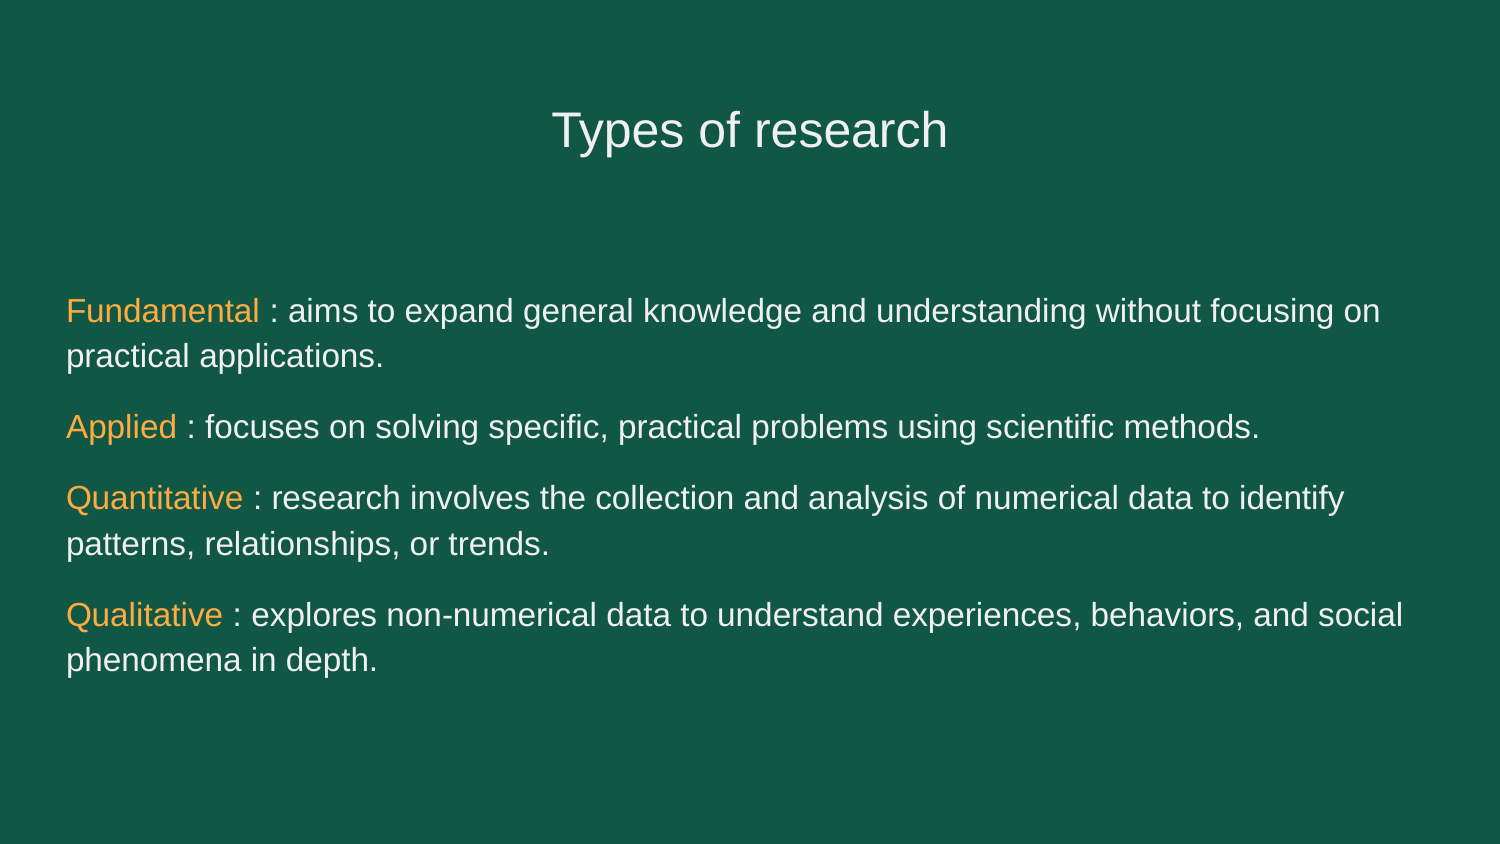

# Types of research
Fundamental : aims to expand general knowledge and understanding without focusing on practical applications.
Applied : focuses on solving specific, practical problems using scientific methods.
Quantitative : research involves the collection and analysis of numerical data to identify patterns, relationships, or trends.
Qualitative : explores non-numerical data to understand experiences, behaviors, and social phenomena in depth.